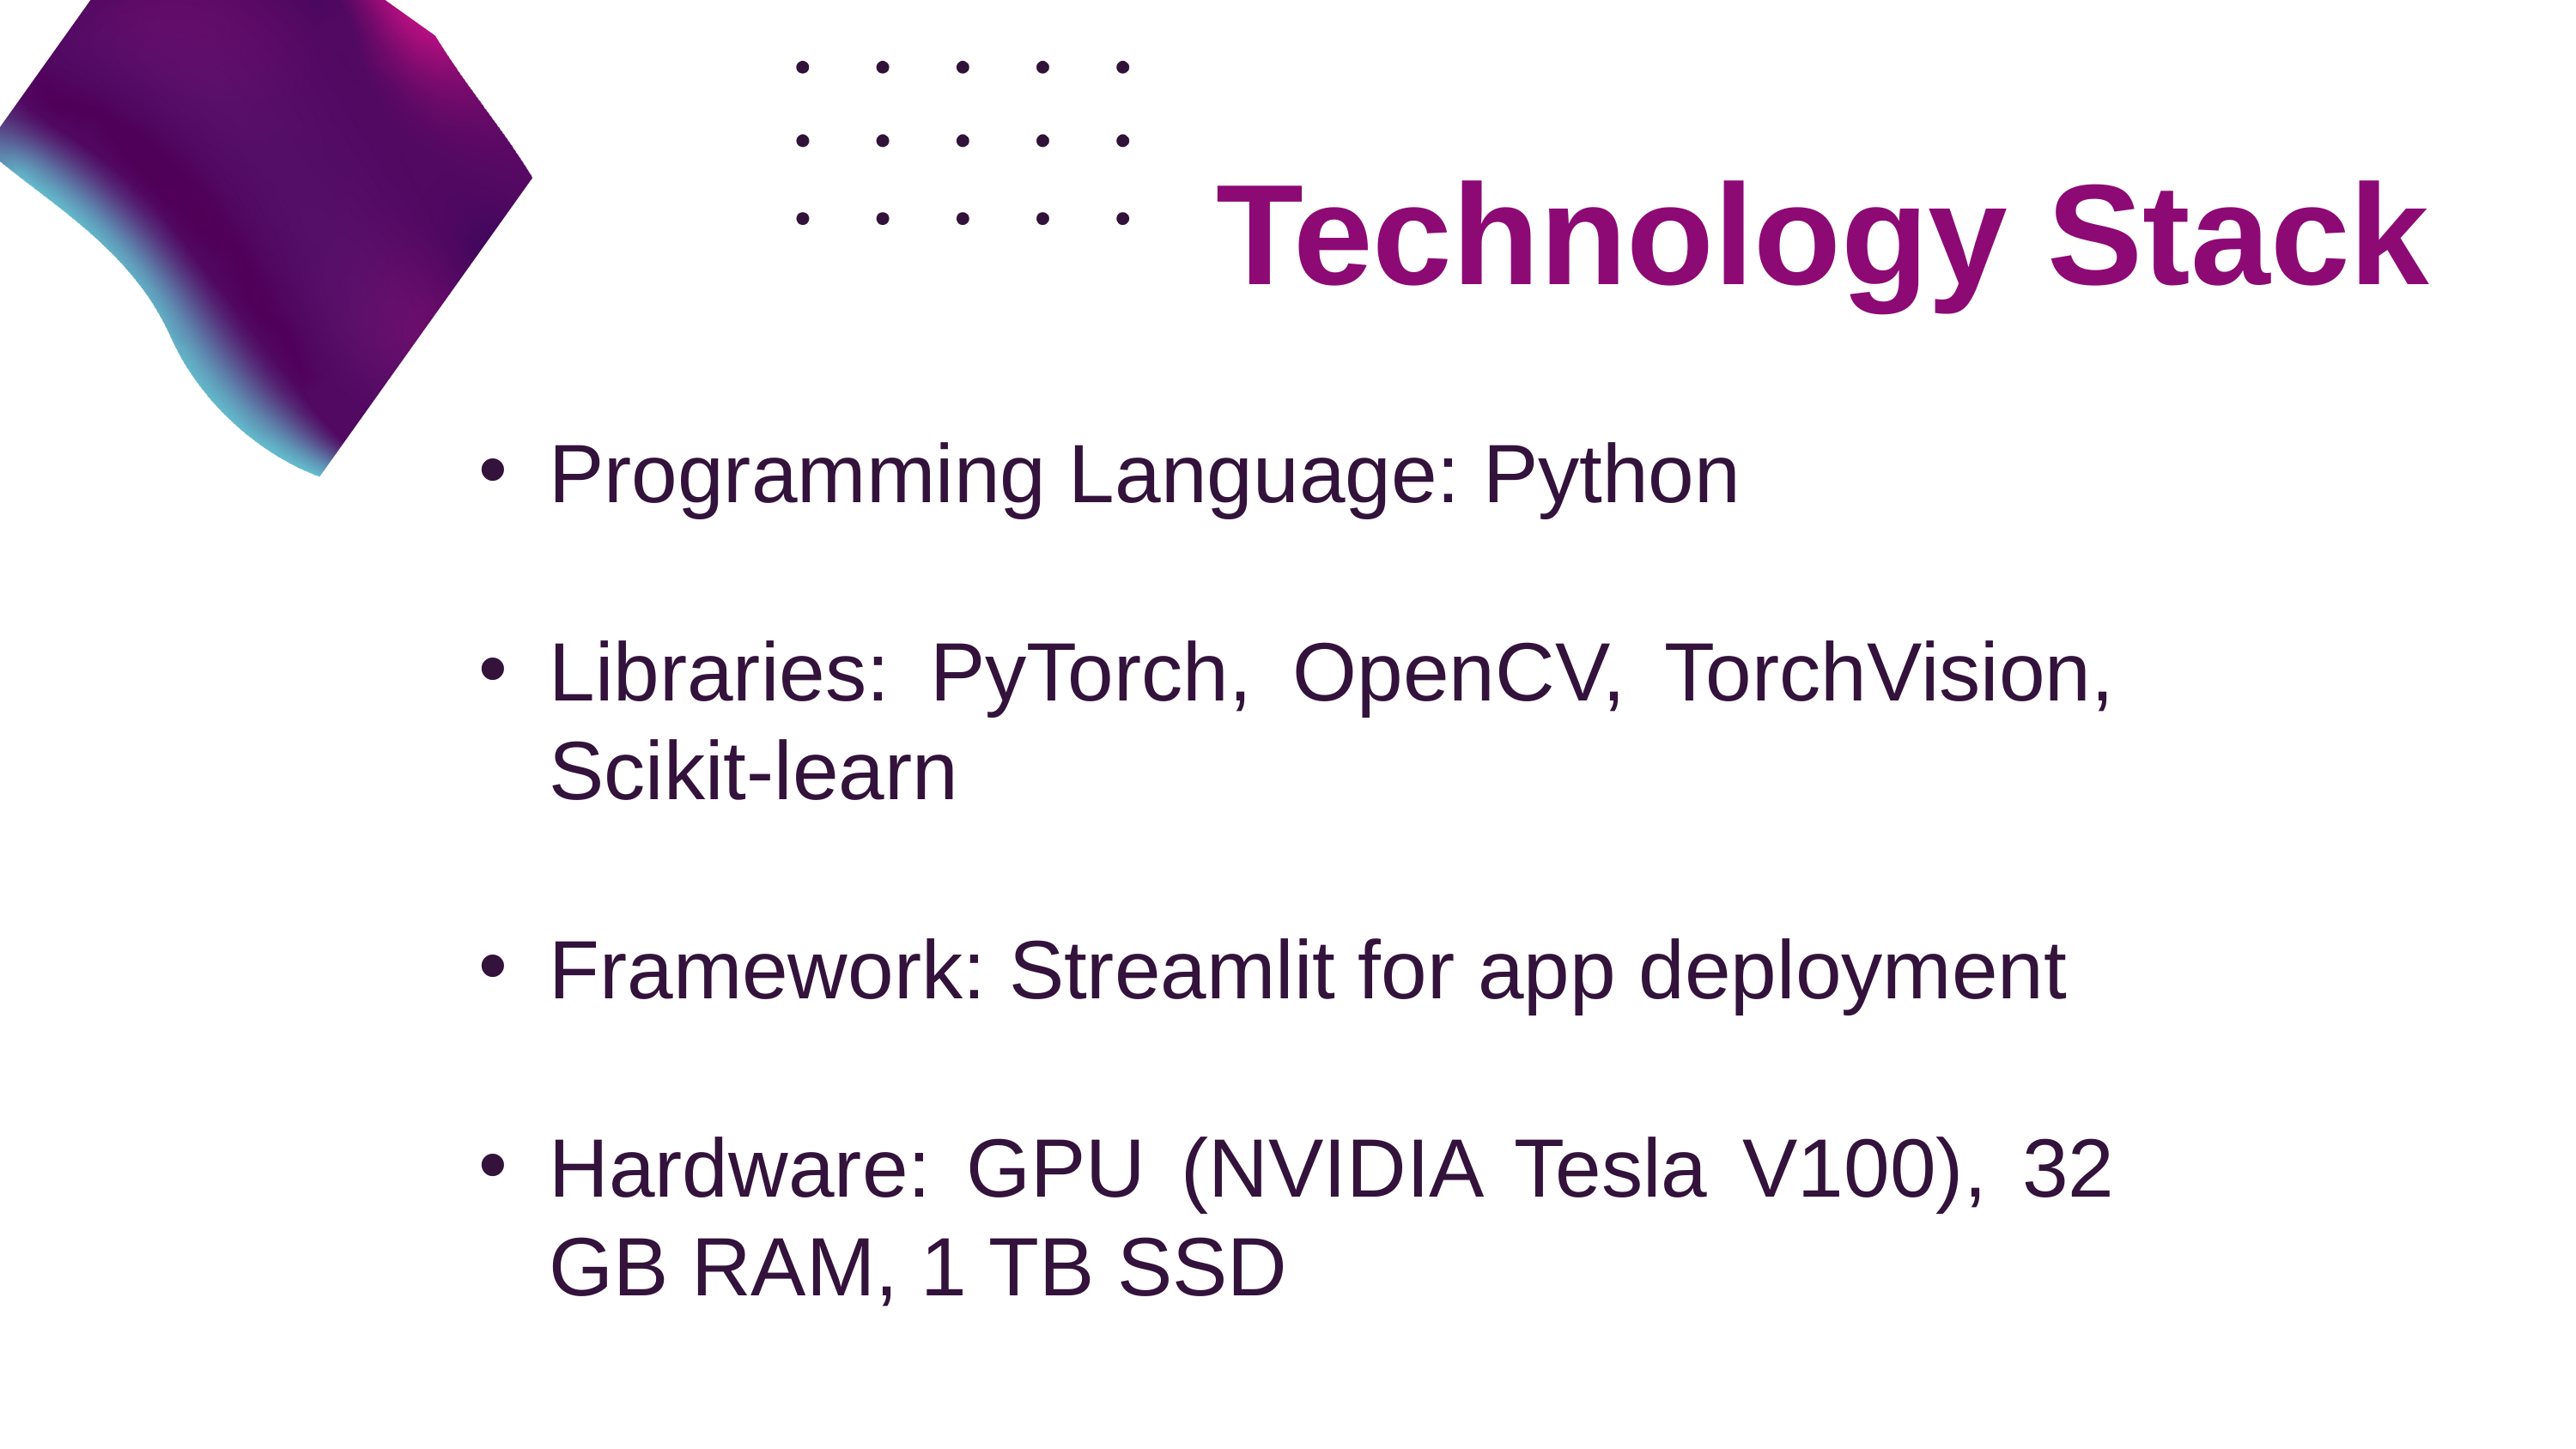

Technology Stack

Programming Language: Python

Libraries: PyTorch, OpenCV, TorchVision, Scikit-learn

Framework: Streamlit for app deployment

Hardware: GPU (NVIDIA Tesla V100), 32 GB RAM, 1 TB SSD